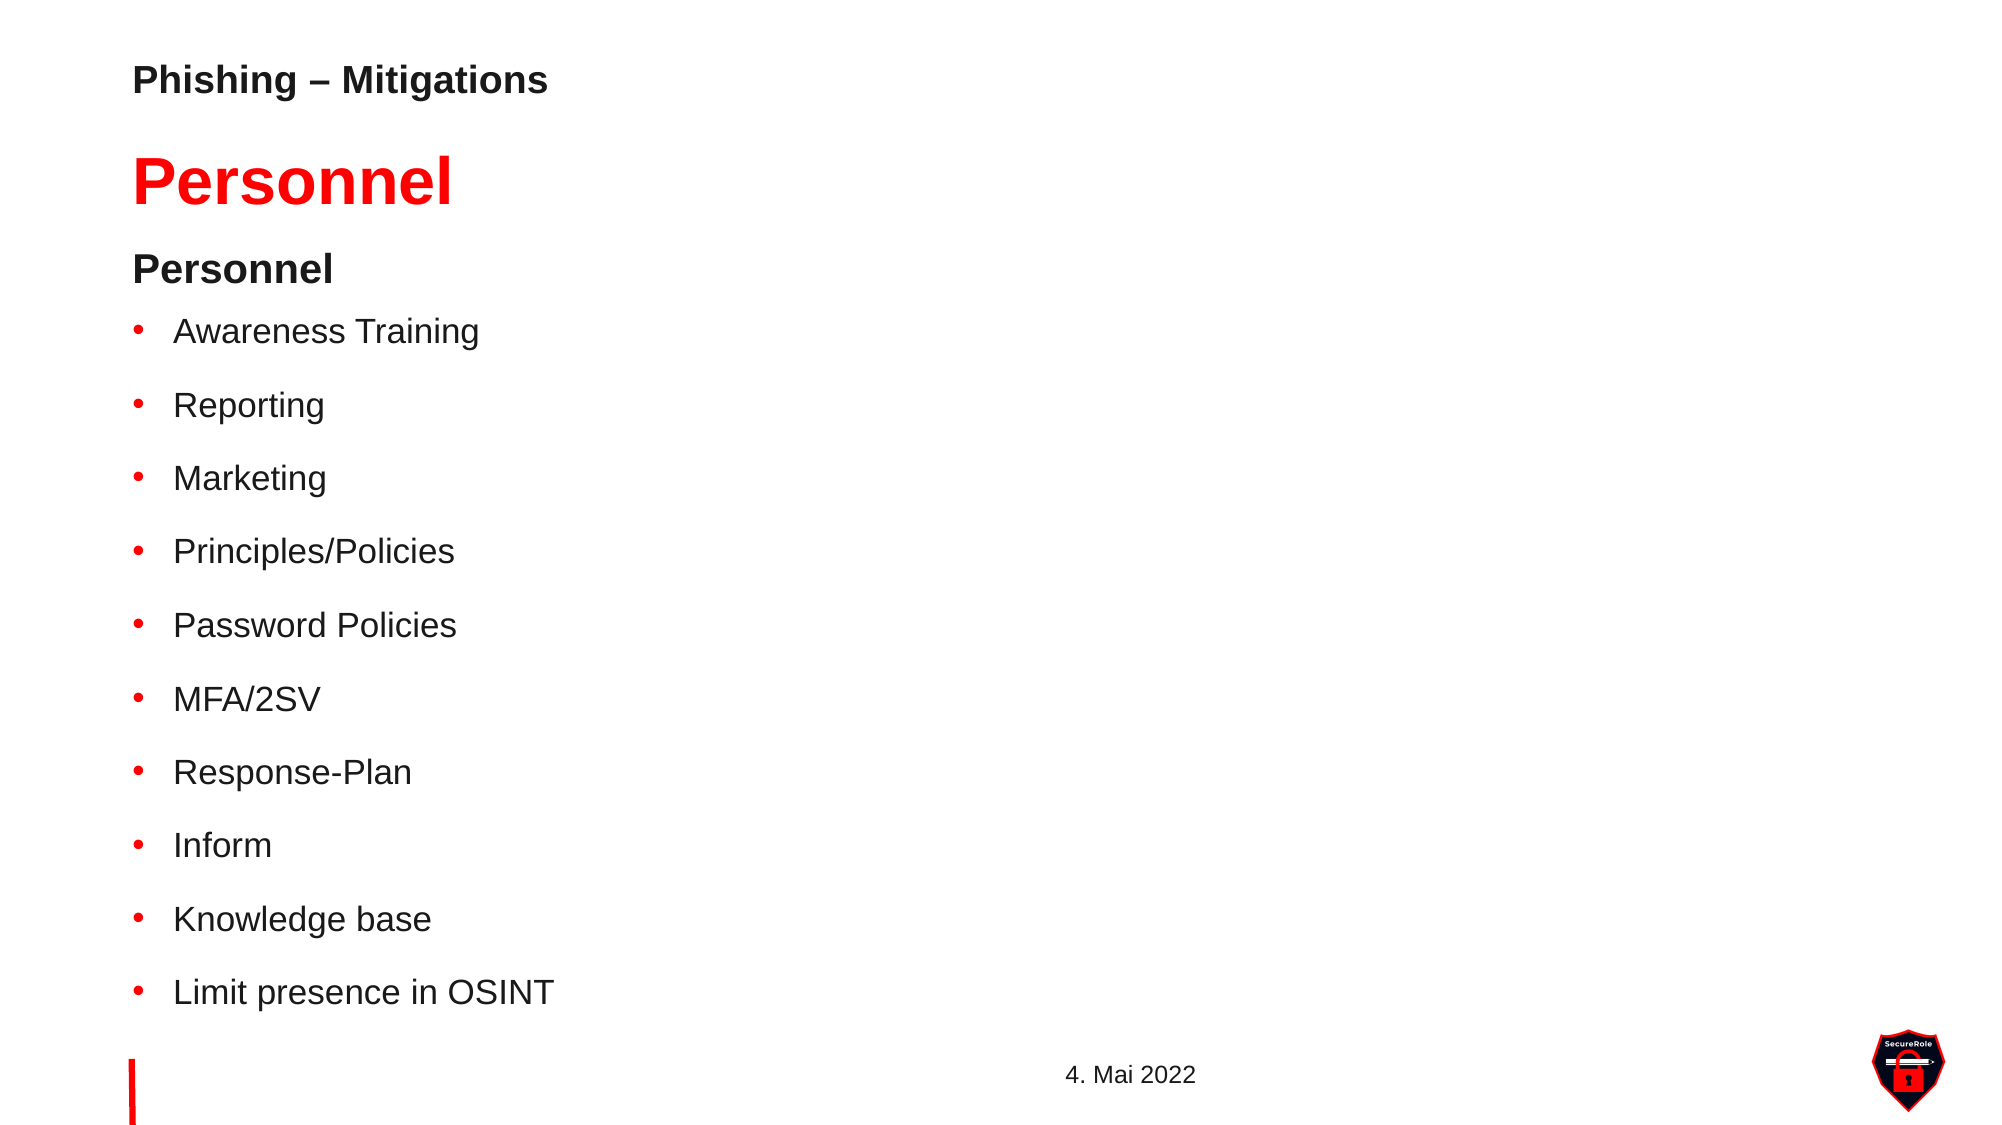

Phishing – Mitigations
# Personnel
Personnel
Awareness Training
Reporting
Marketing
Principles/Policies
Password Policies
MFA/2SV
Response-Plan
Inform
Knowledge base
Limit presence in OSINT

4. Mai 2022